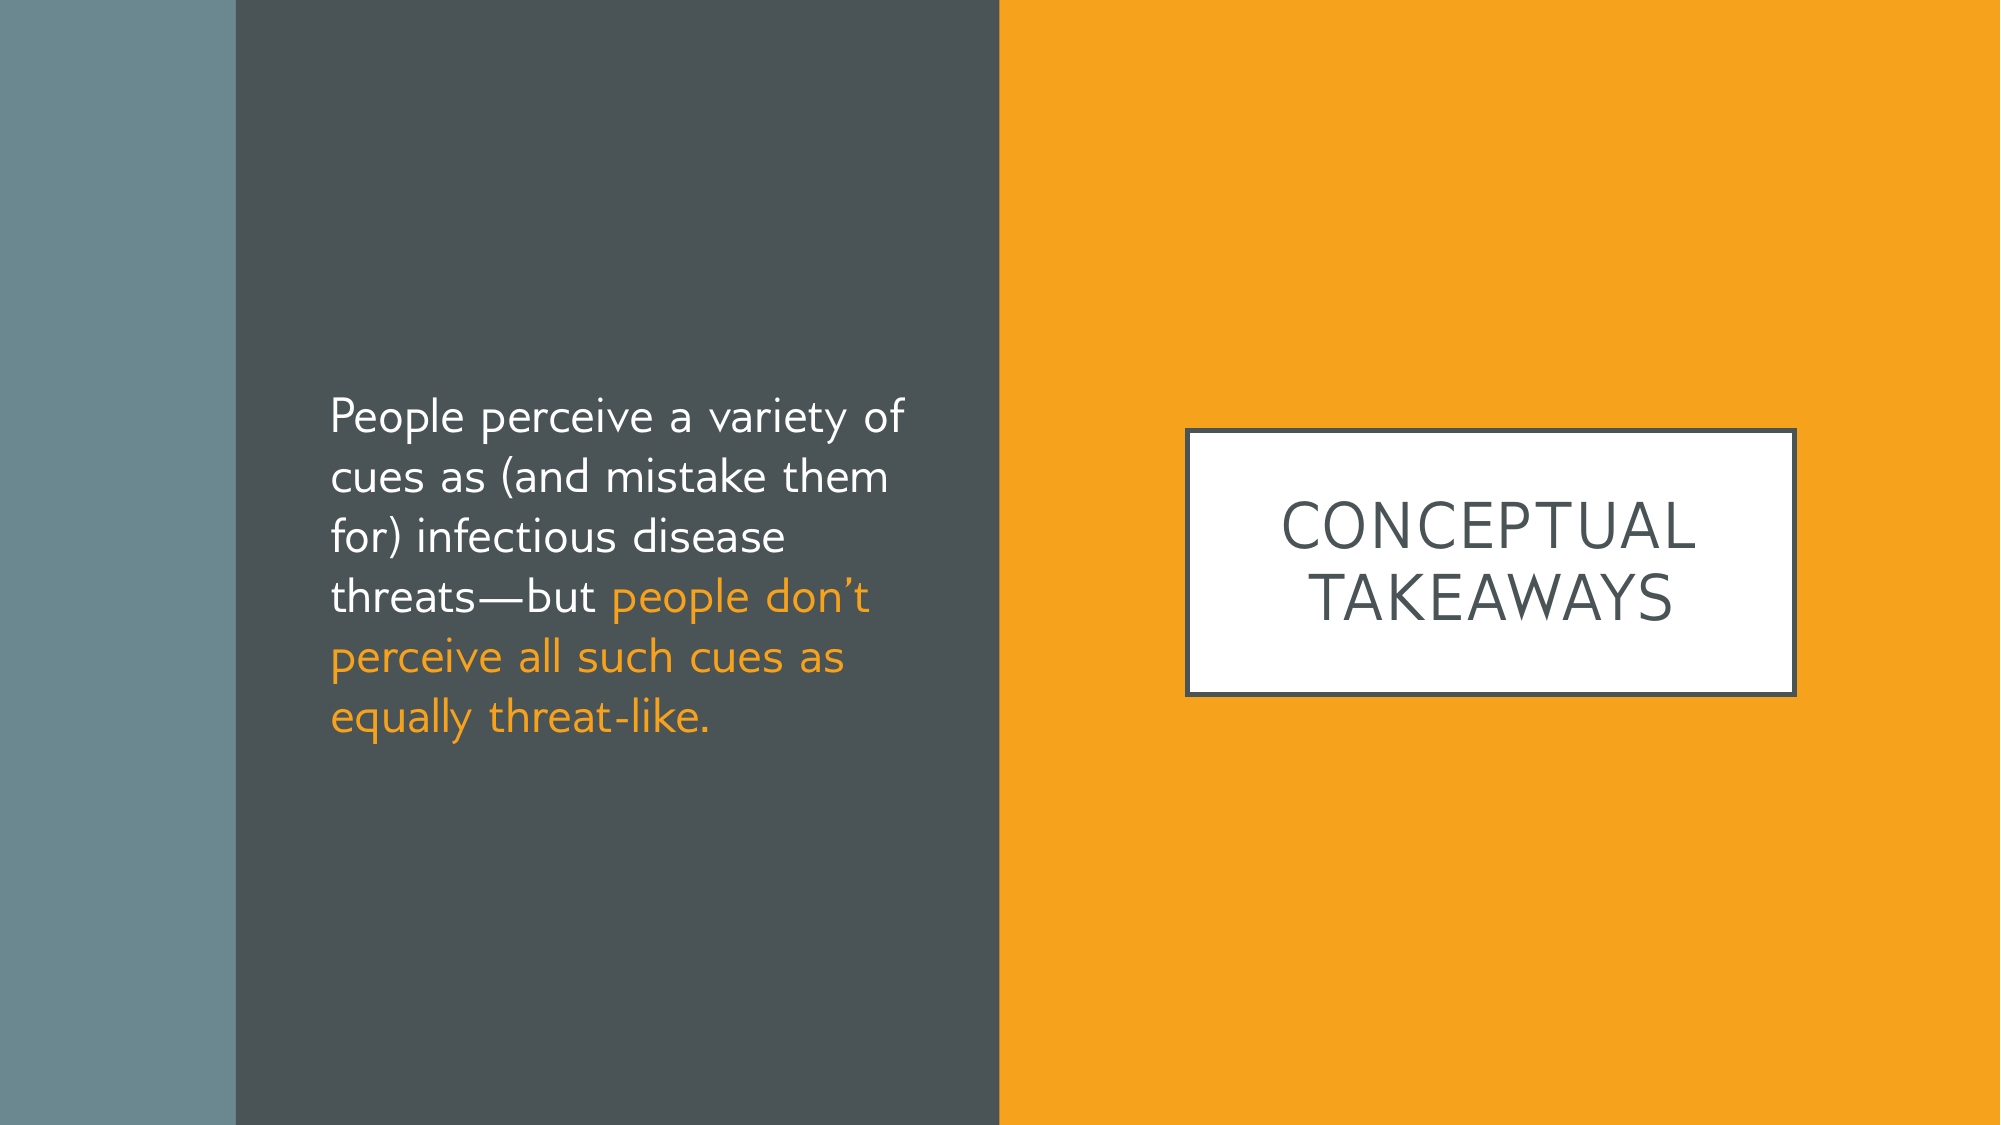

People perceive a variety of cues as (and mistake them for) infectious disease threats—but people don’t perceive all such cues as equally threat-like.
# conceptual takeaways